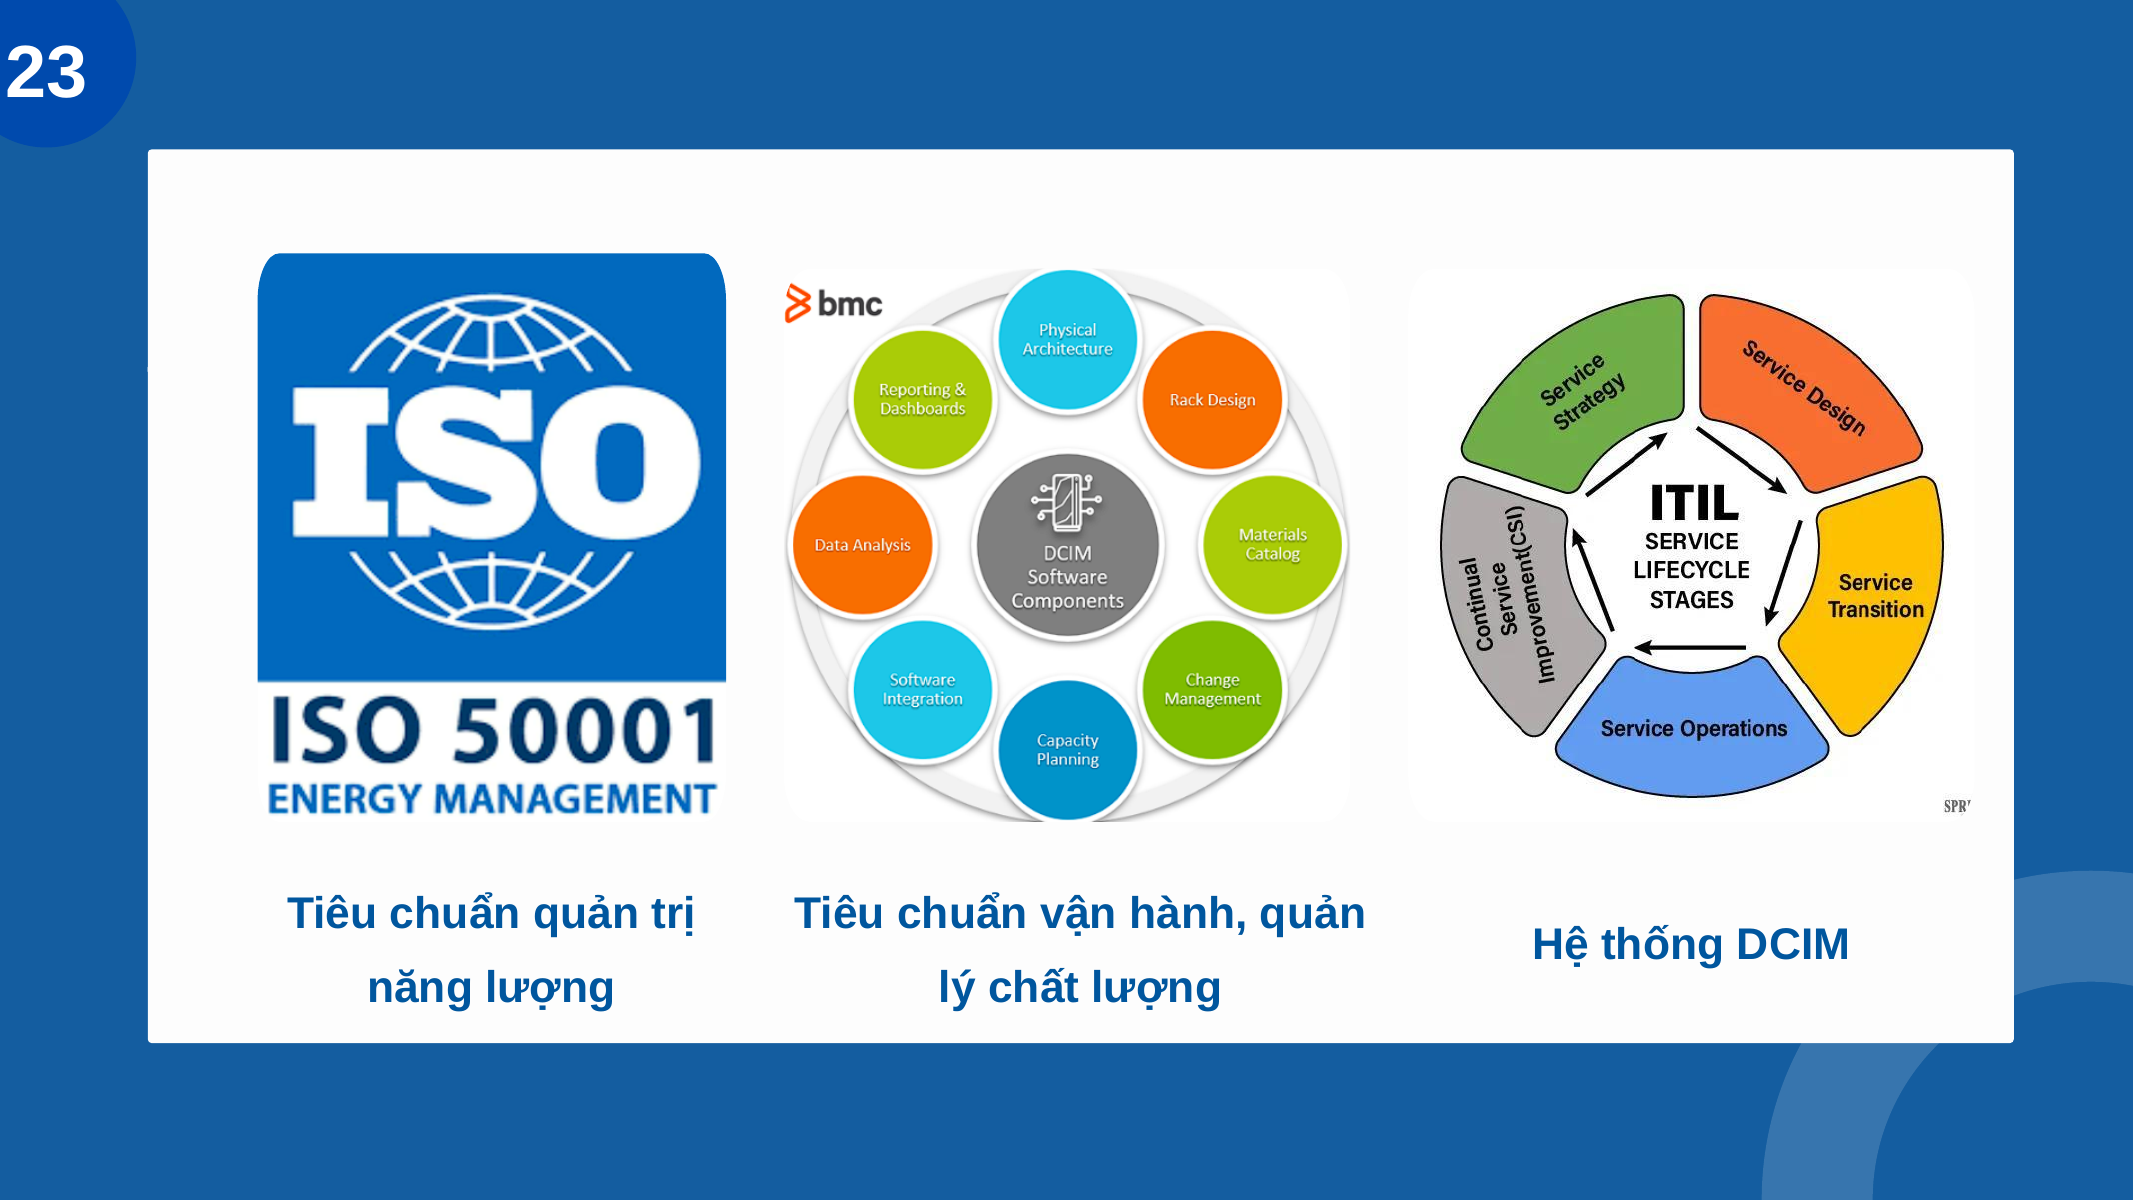

23

4.1. Quản trị
Tiêu chuẩn quản trị năng lượng
Tiêu chuẩn vận hành, quản lý chất lượng
Hệ thống DCIM